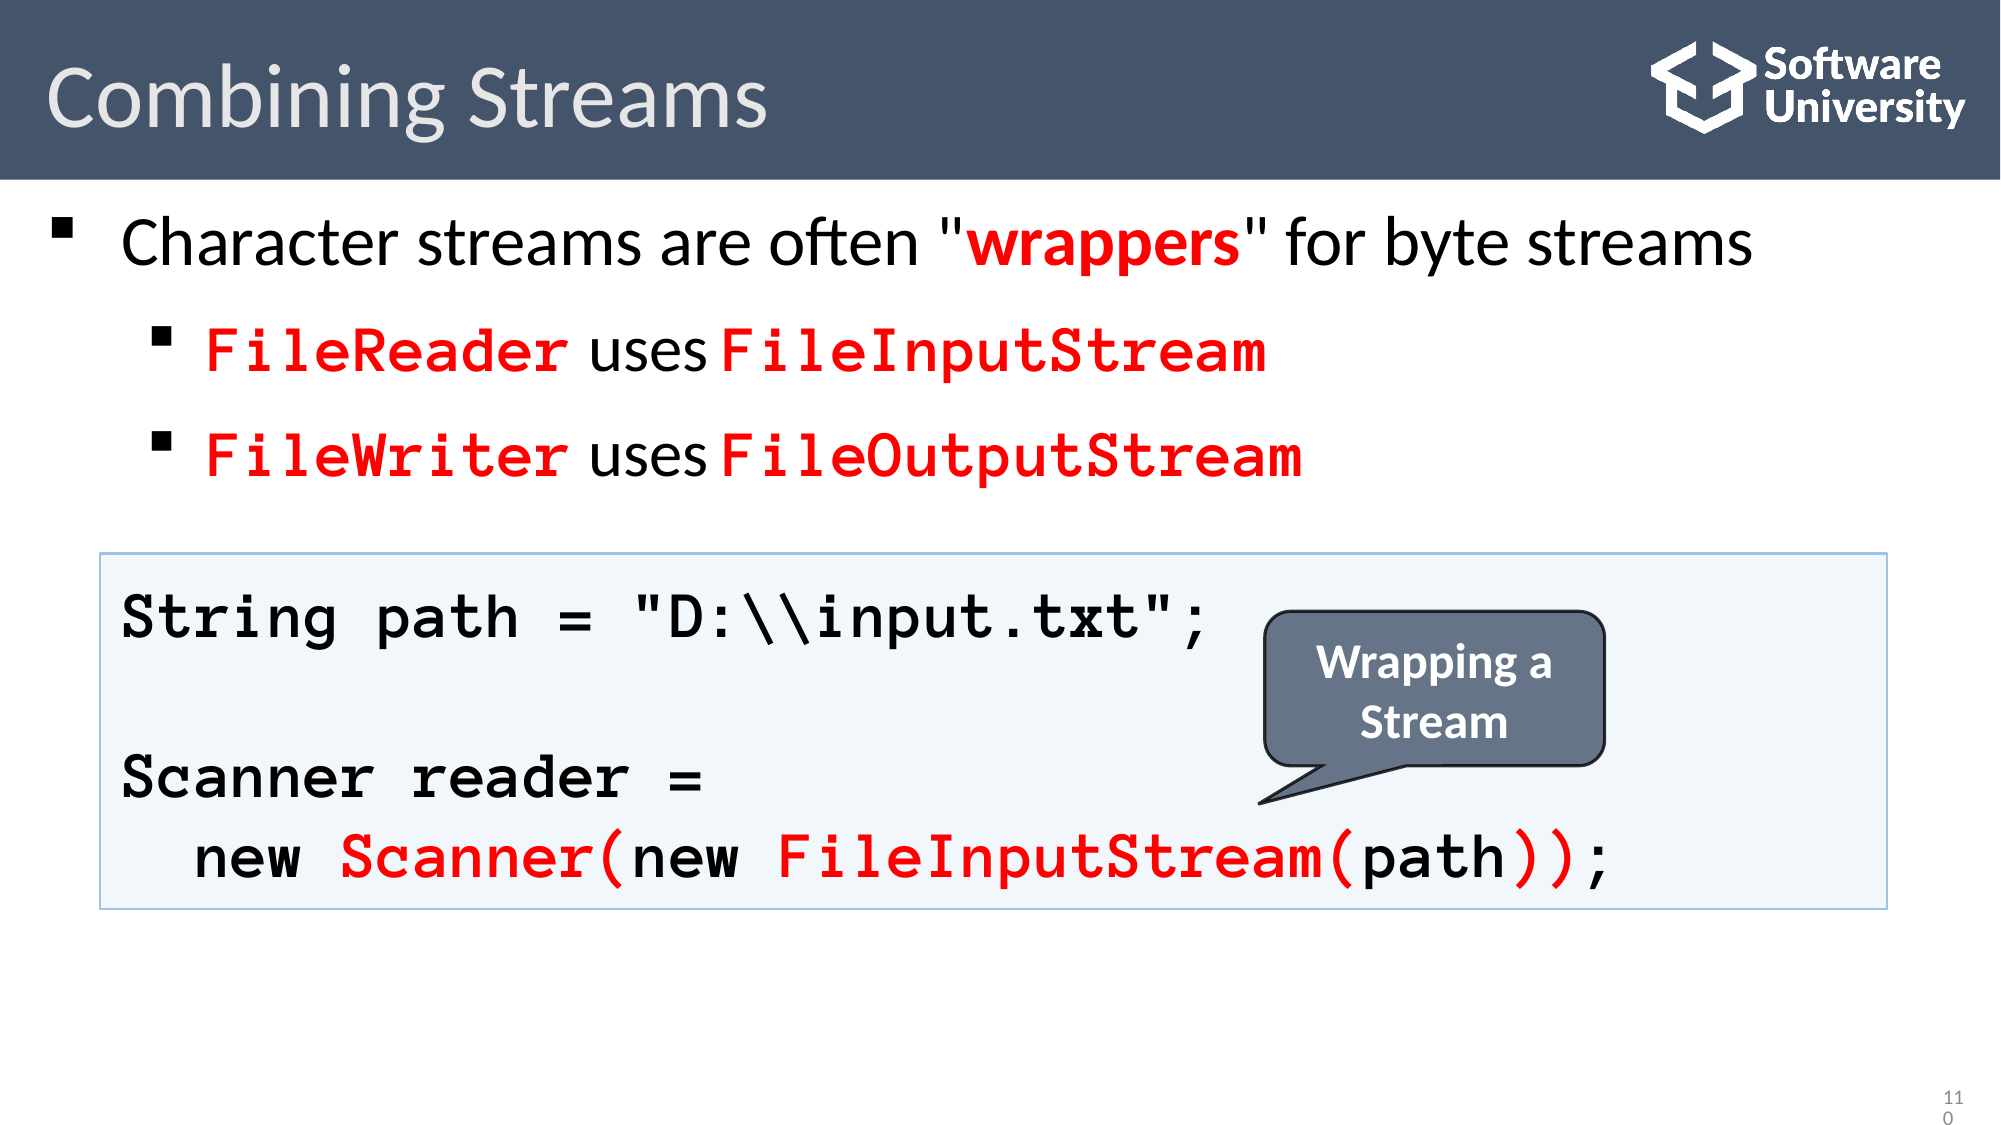

# Combining Streams
Character streams are often "wrappers" for byte streams
FileReader uses FileInputStream
FileWriter uses FileOutputStream
String path = "D:\\input.txt";

Scanner reader =
  new Scanner(new FileInputStream(path));
Wrapping a Stream
110